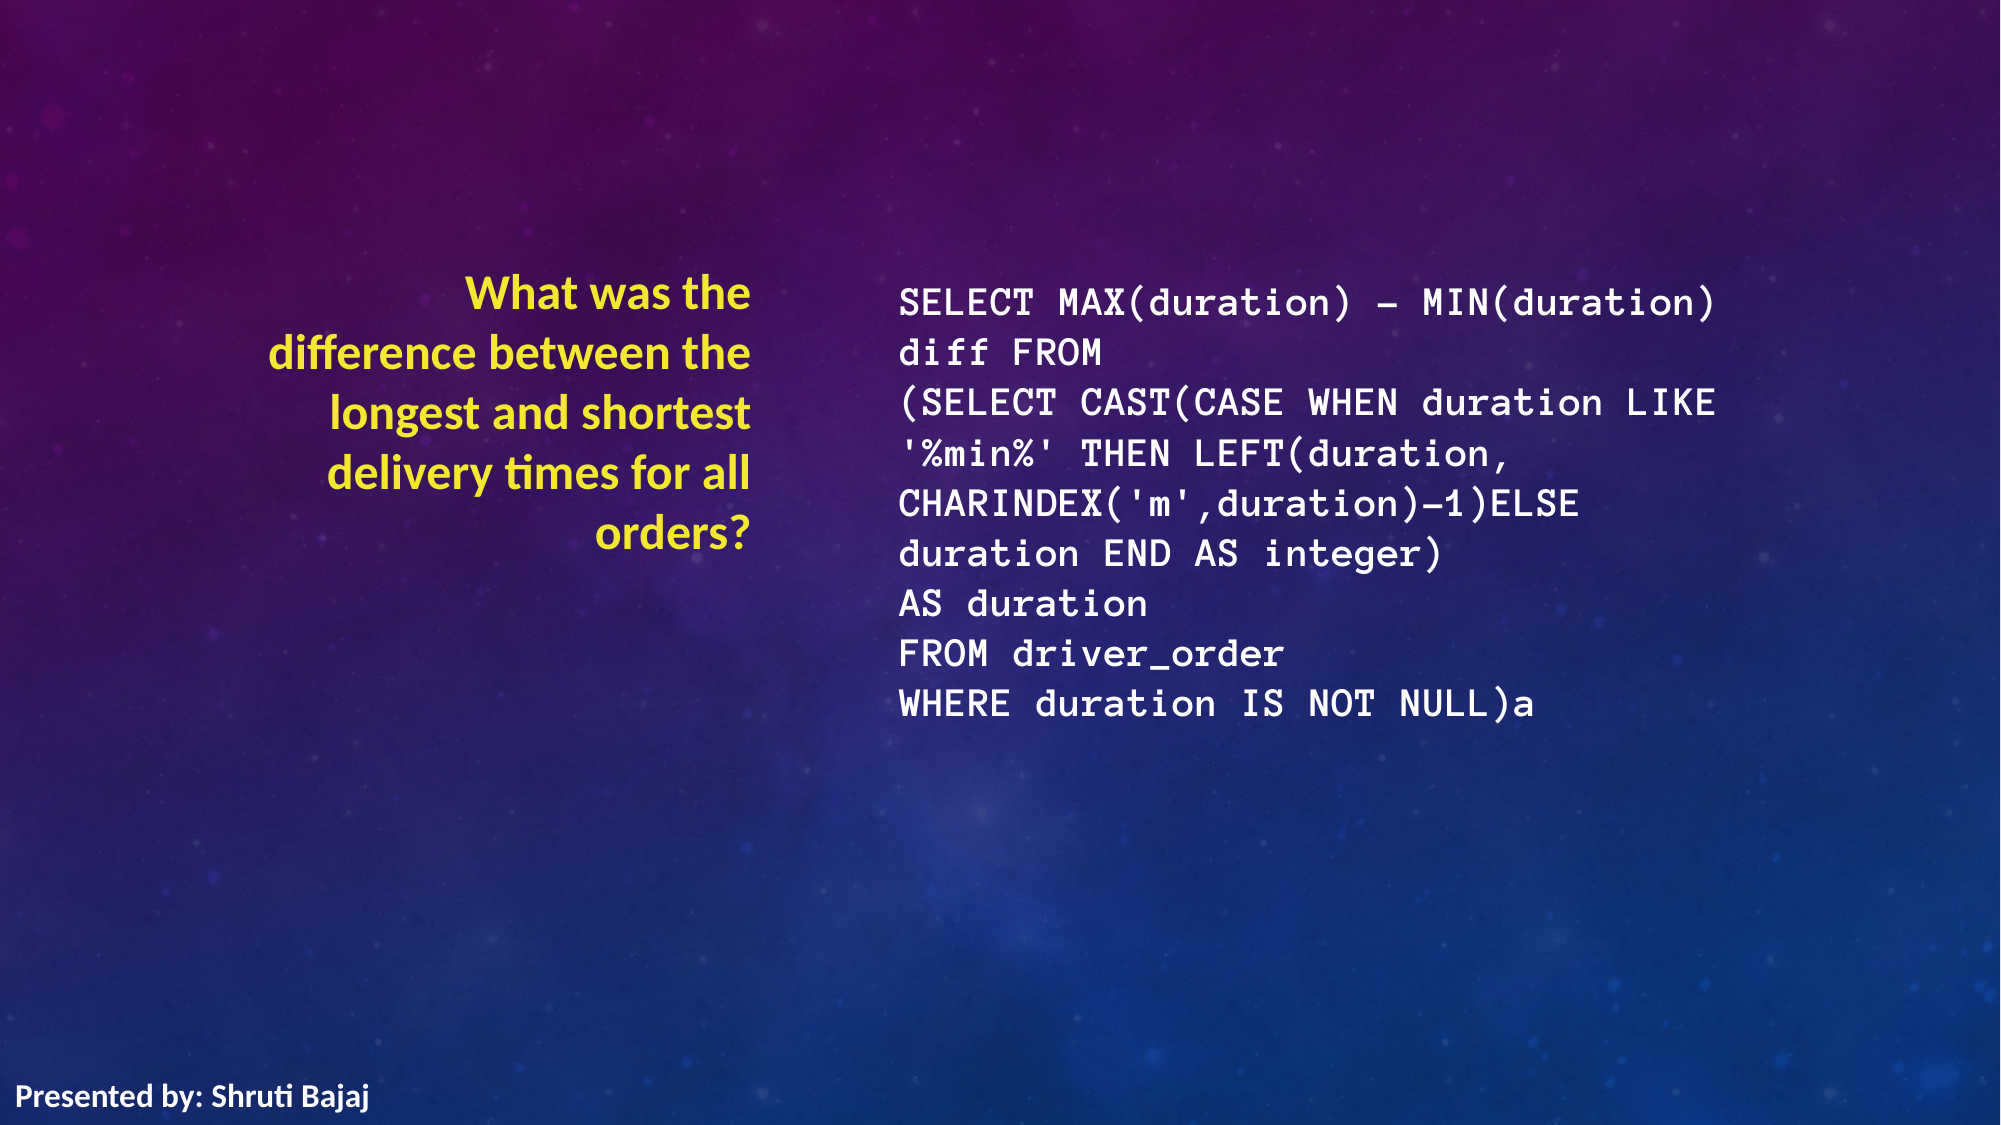

# What was the difference between the longest and shortest delivery times for all orders?
SELECT MAX(duration) - MIN(duration) diff FROM
(SELECT CAST(CASE WHEN duration LIKE '%min%' THEN LEFT(duration, CHARINDEX('m',duration)-1)ELSE
duration END AS integer)
AS duration
FROM driver_order
WHERE duration IS NOT NULL)a
Presented by: Shruti Bajaj